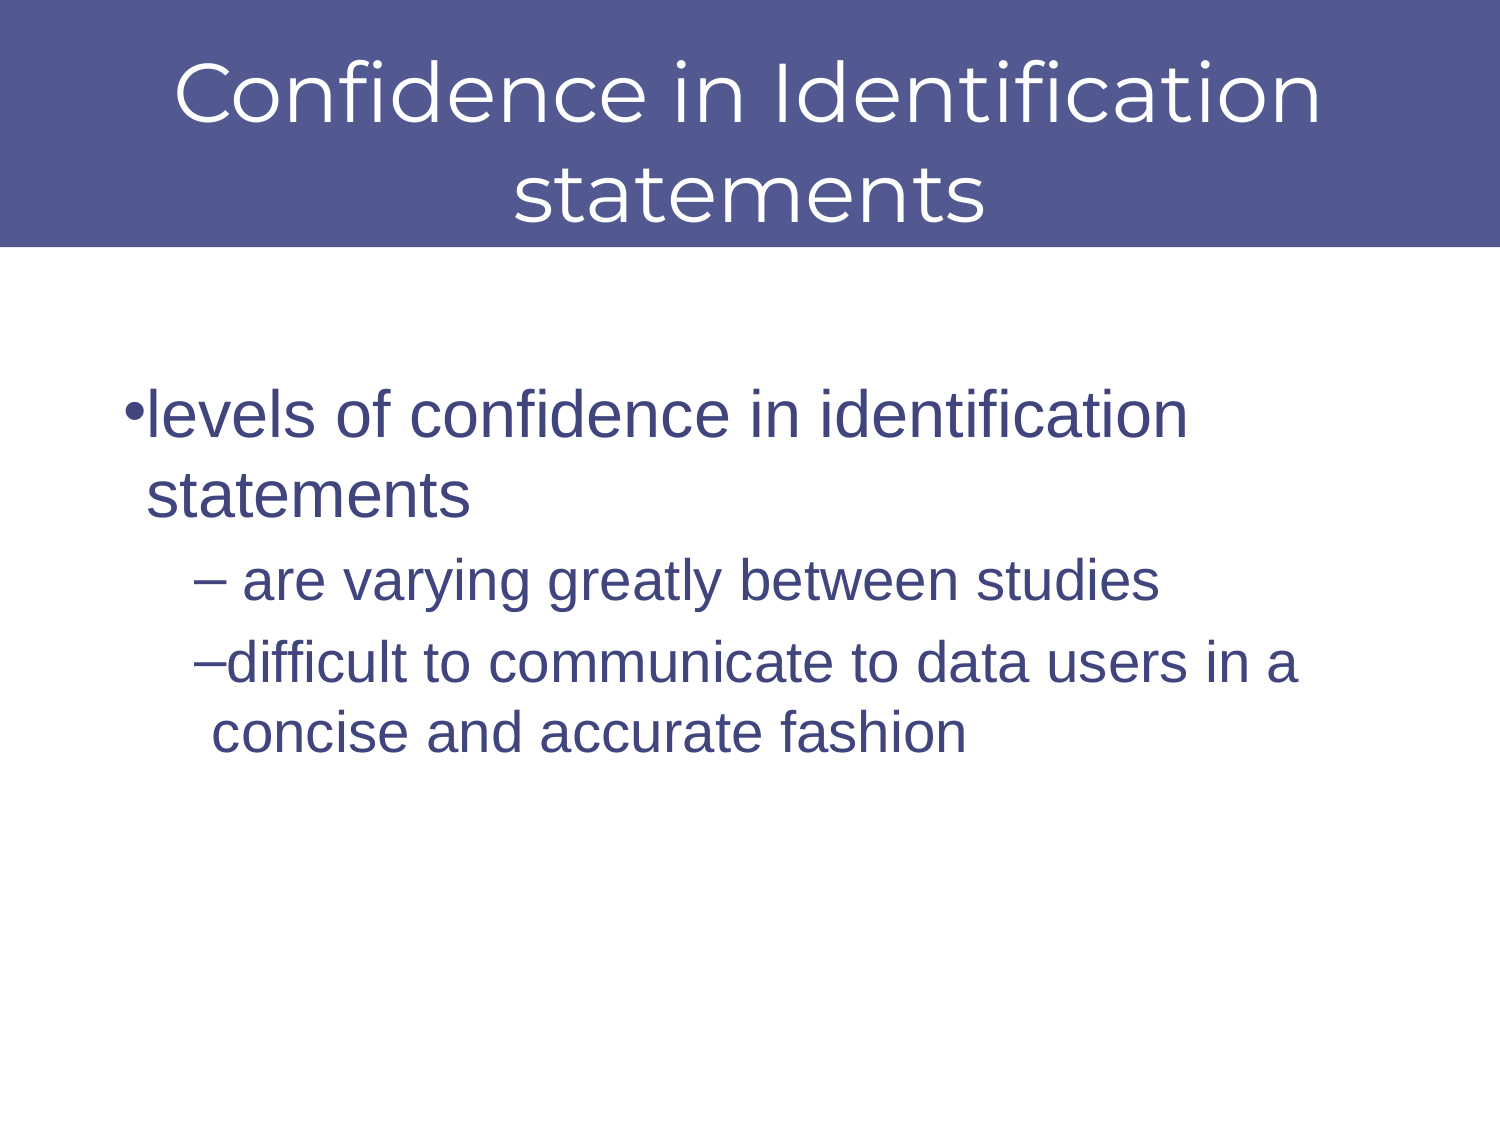

# Confidence in Identification statements

levels of confidence in identification statements
 are varying greatly between studies
difficult to communicate to data users in a concise and accurate fashion